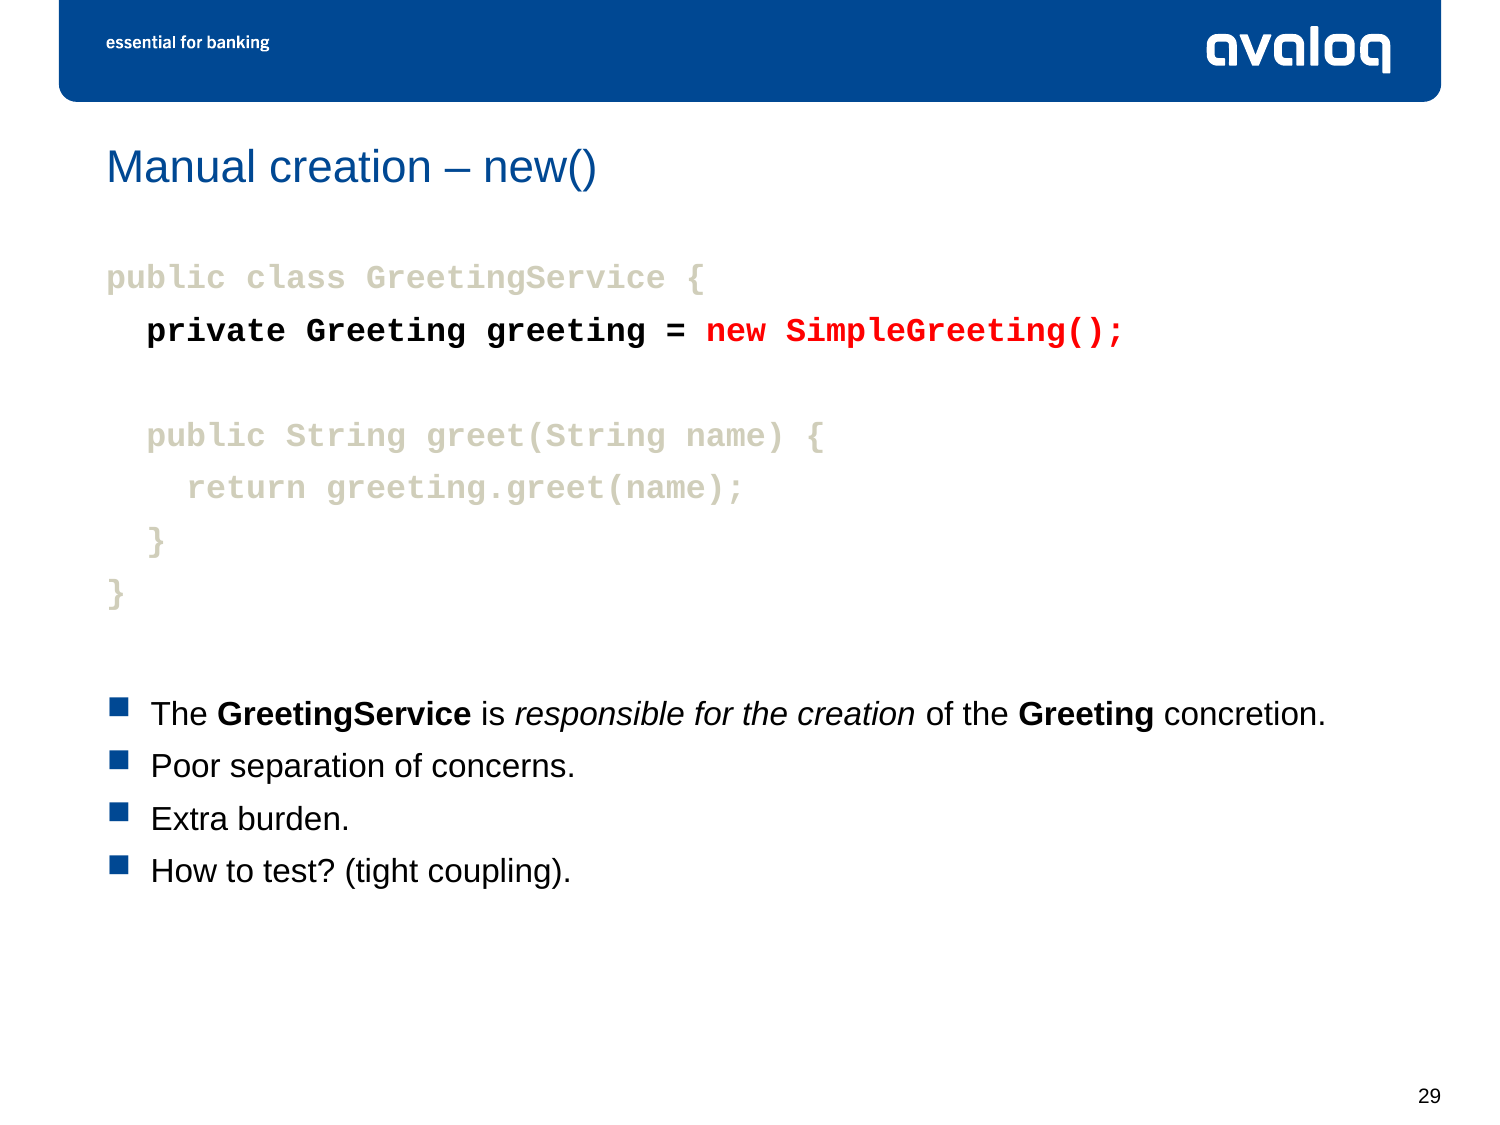

# Manual creation – new()
public class GreetingService {
  private Greeting greeting = new SimpleGreeting();

  public String greet(String name) {
    return greeting.greet(name);
  }
}

The GreetingService is responsible for the creation of the Greeting concretion.
Poor separation of concerns.
Extra burden.
How to test? (tight coupling).

29